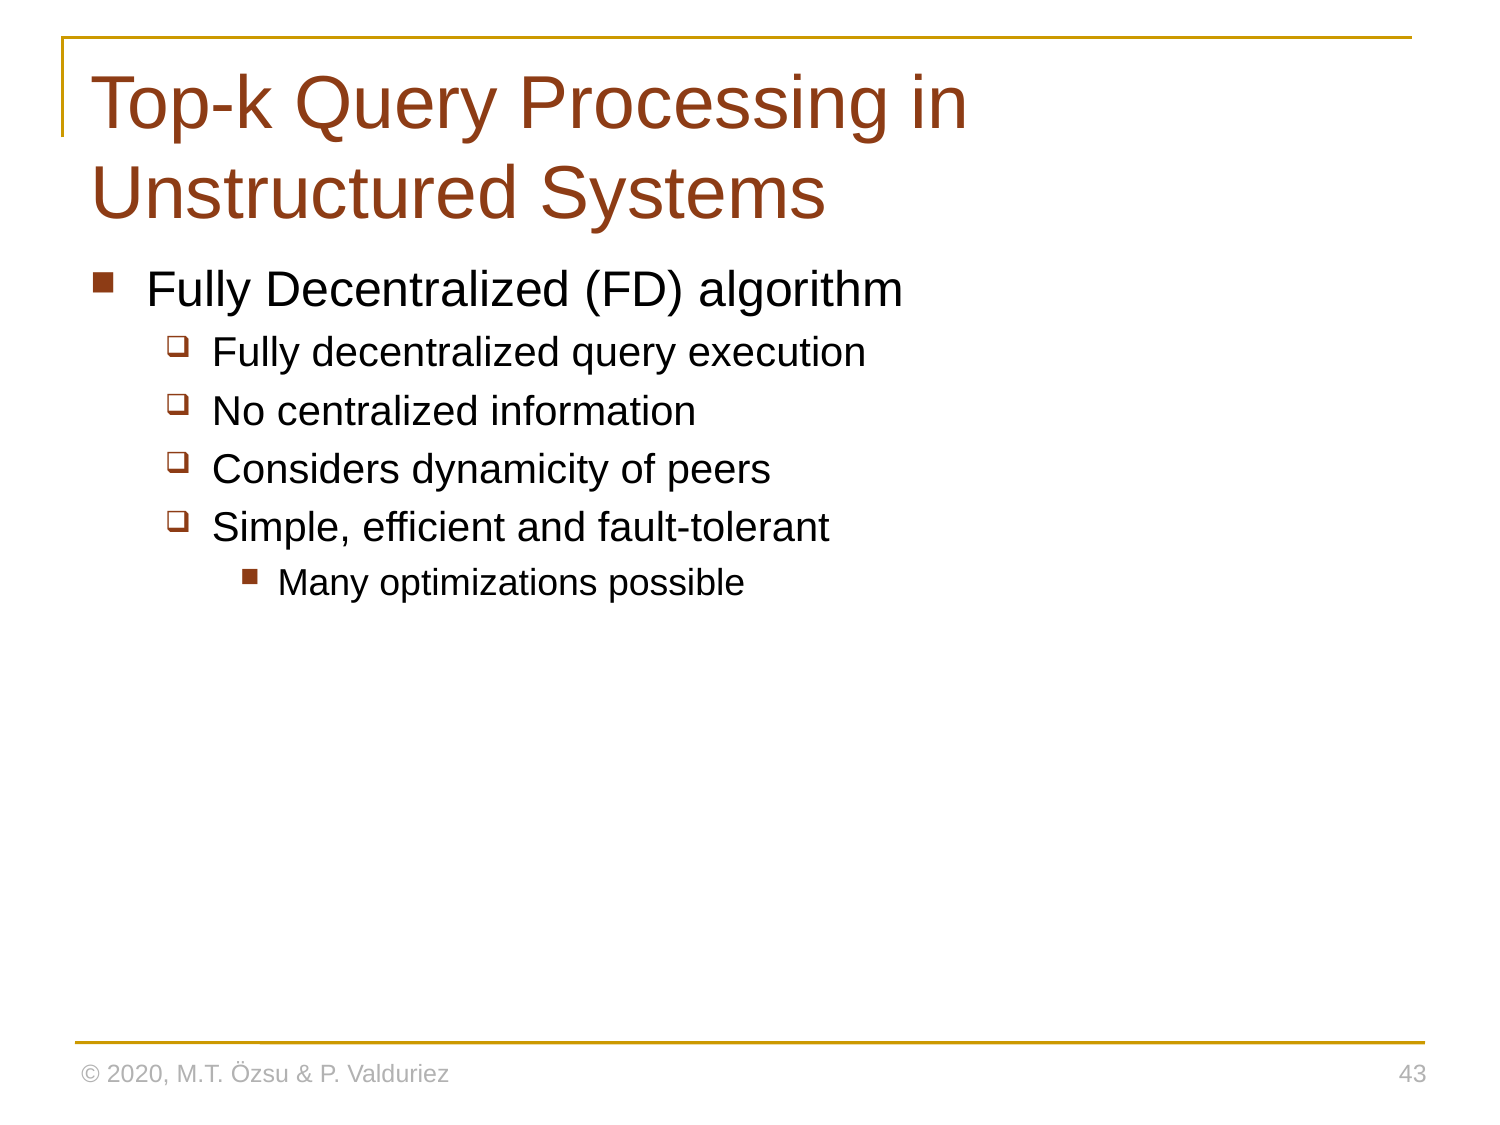

# Top-k Query Processing in Unstructured Systems
Fully Decentralized (FD) algorithm
Fully decentralized query execution
No centralized information
Considers dynamicity of peers
Simple, efficient and fault-tolerant
Many optimizations possible

© 2020, M.T. Özsu & P. Valduriez
43